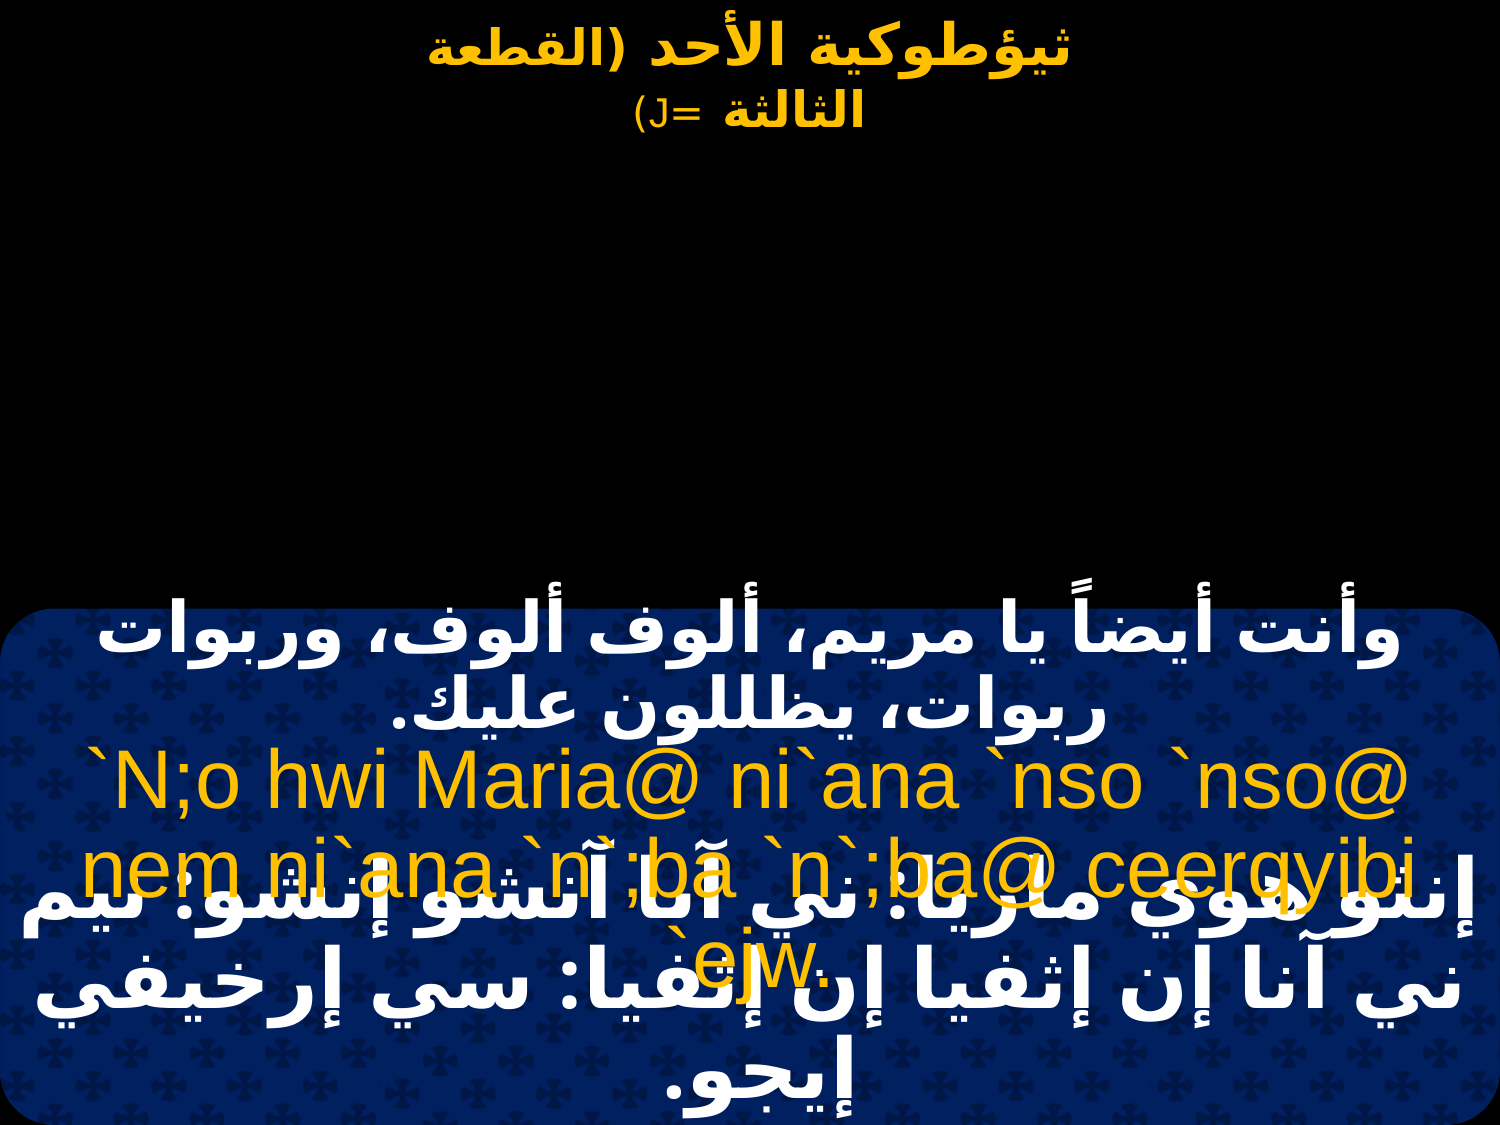

وأنت أيضاً يا مريم، ألوف ألوف، وربوات ربوات، يظللون عليك.
 `N;o hwi Maria@ ni`ana `nso `nso@
nem ni`ana `n`;ba `n`;ba@ ceerqyibi `ejw.
إنثو هوي ماريا: ني آنا آنشو إنشو: نيم ني آنا إن إثفيا إن إثفيا: سي إرخيفي إيجو.